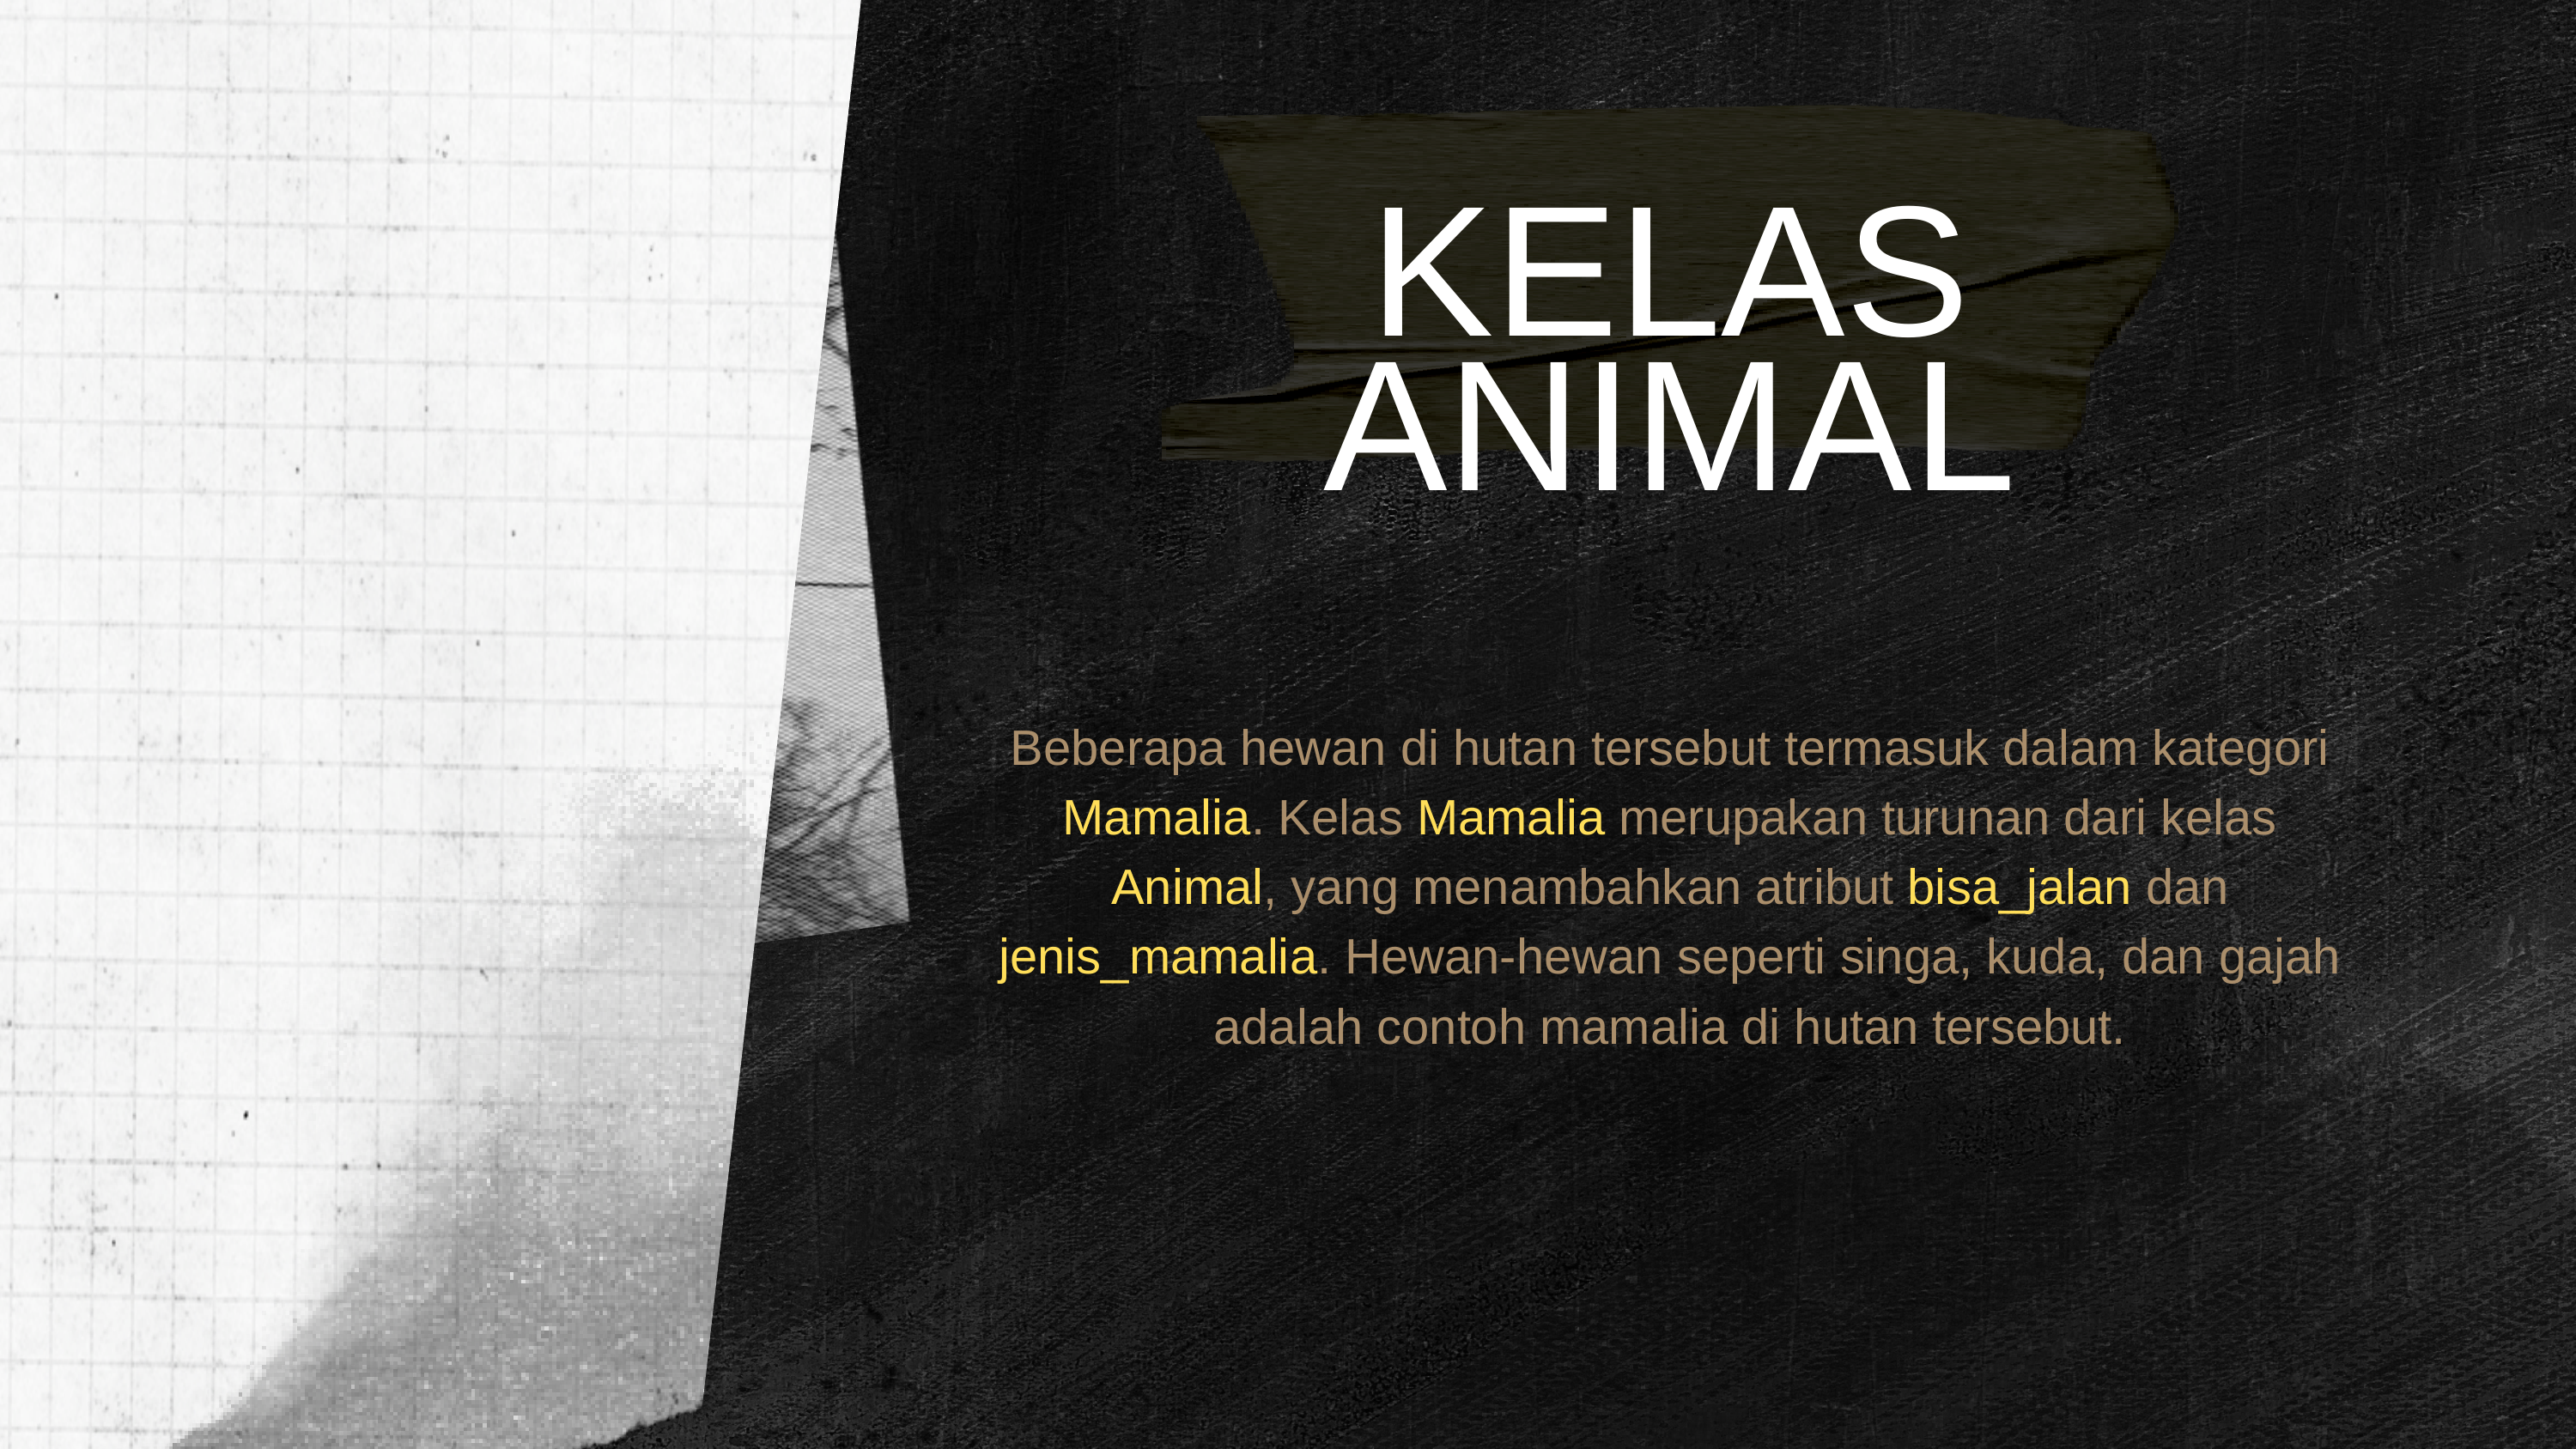

KELAS ANIMAL

Beberapa hewan di hutan tersebut termasuk dalam kategori Mamalia. Kelas Mamalia merupakan turunan dari kelas Animal, yang menambahkan atribut bisa_jalan dan jenis_mamalia. Hewan-hewan seperti singa, kuda, dan gajah adalah contoh mamalia di hutan tersebut.